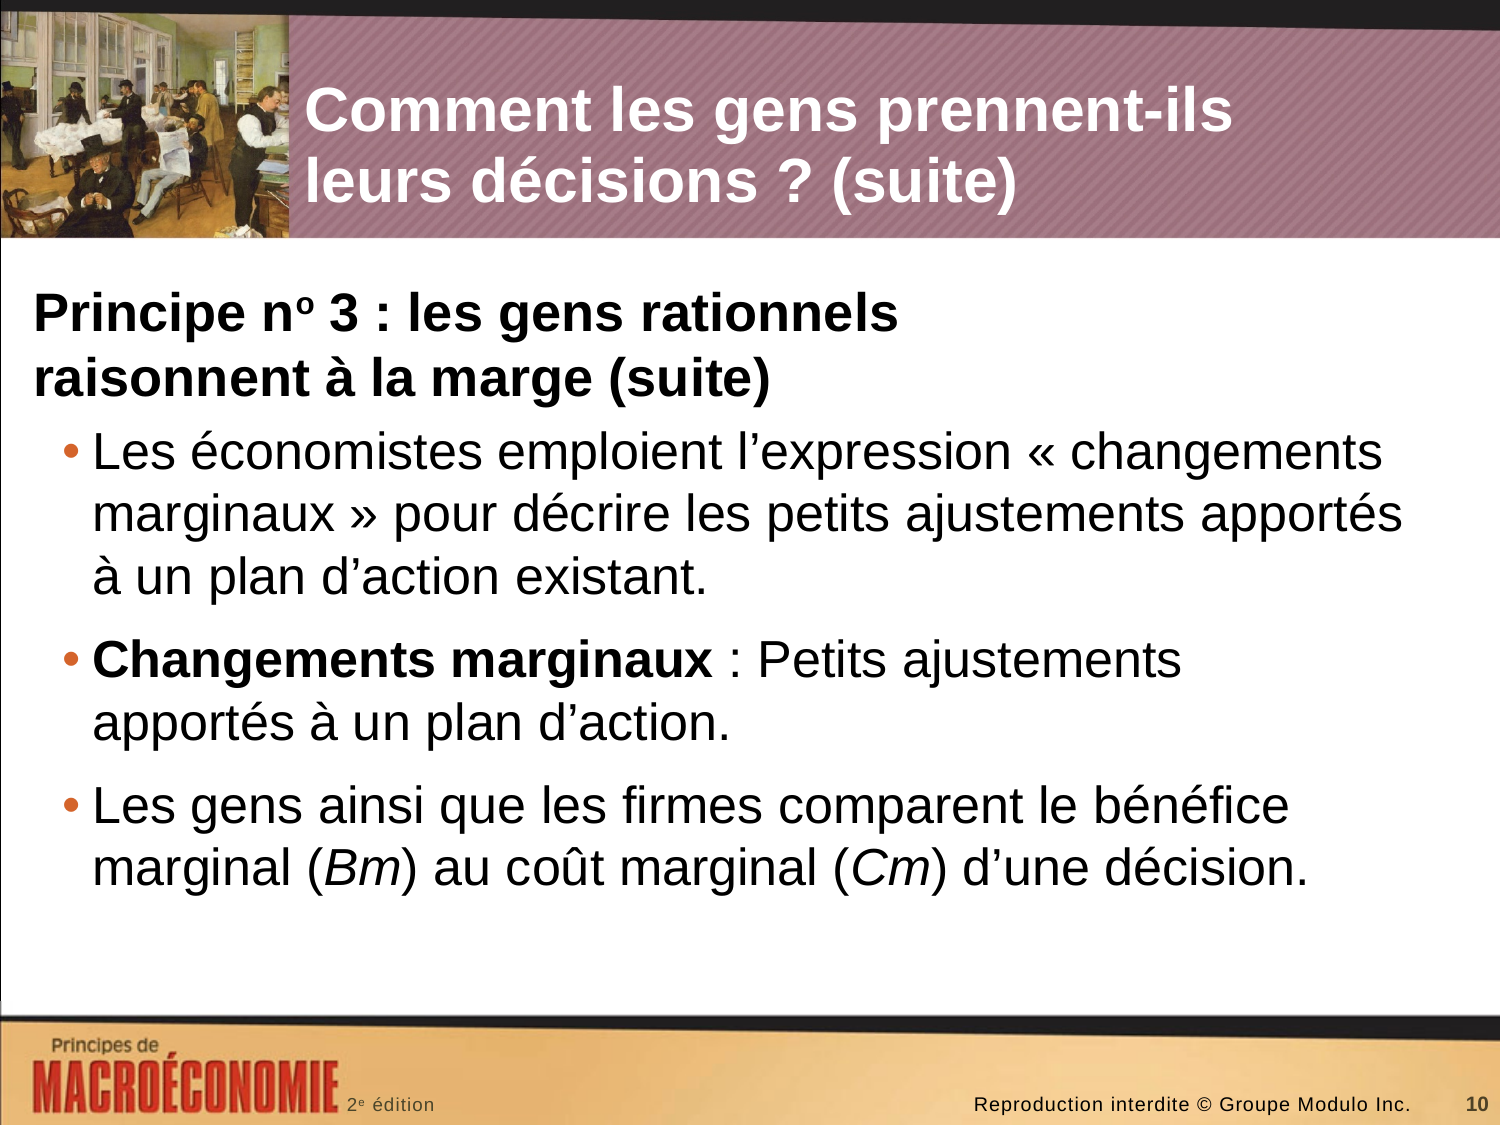

# Comment les gens prennent-ils  leurs décisions ? (suite)
Principe no 3 : les gens rationnels                raisonnent à la marge (suite)
Les économistes emploient l’expression « changements marginaux » pour décrire les petits ajustements apportés à un plan d’action existant.
Changements marginaux : Petits ajustements   apportés à un plan d’action.
Les gens ainsi que les firmes comparent le bénéfice marginal (Bm) au coût marginal (Cm) d’une décision.

10